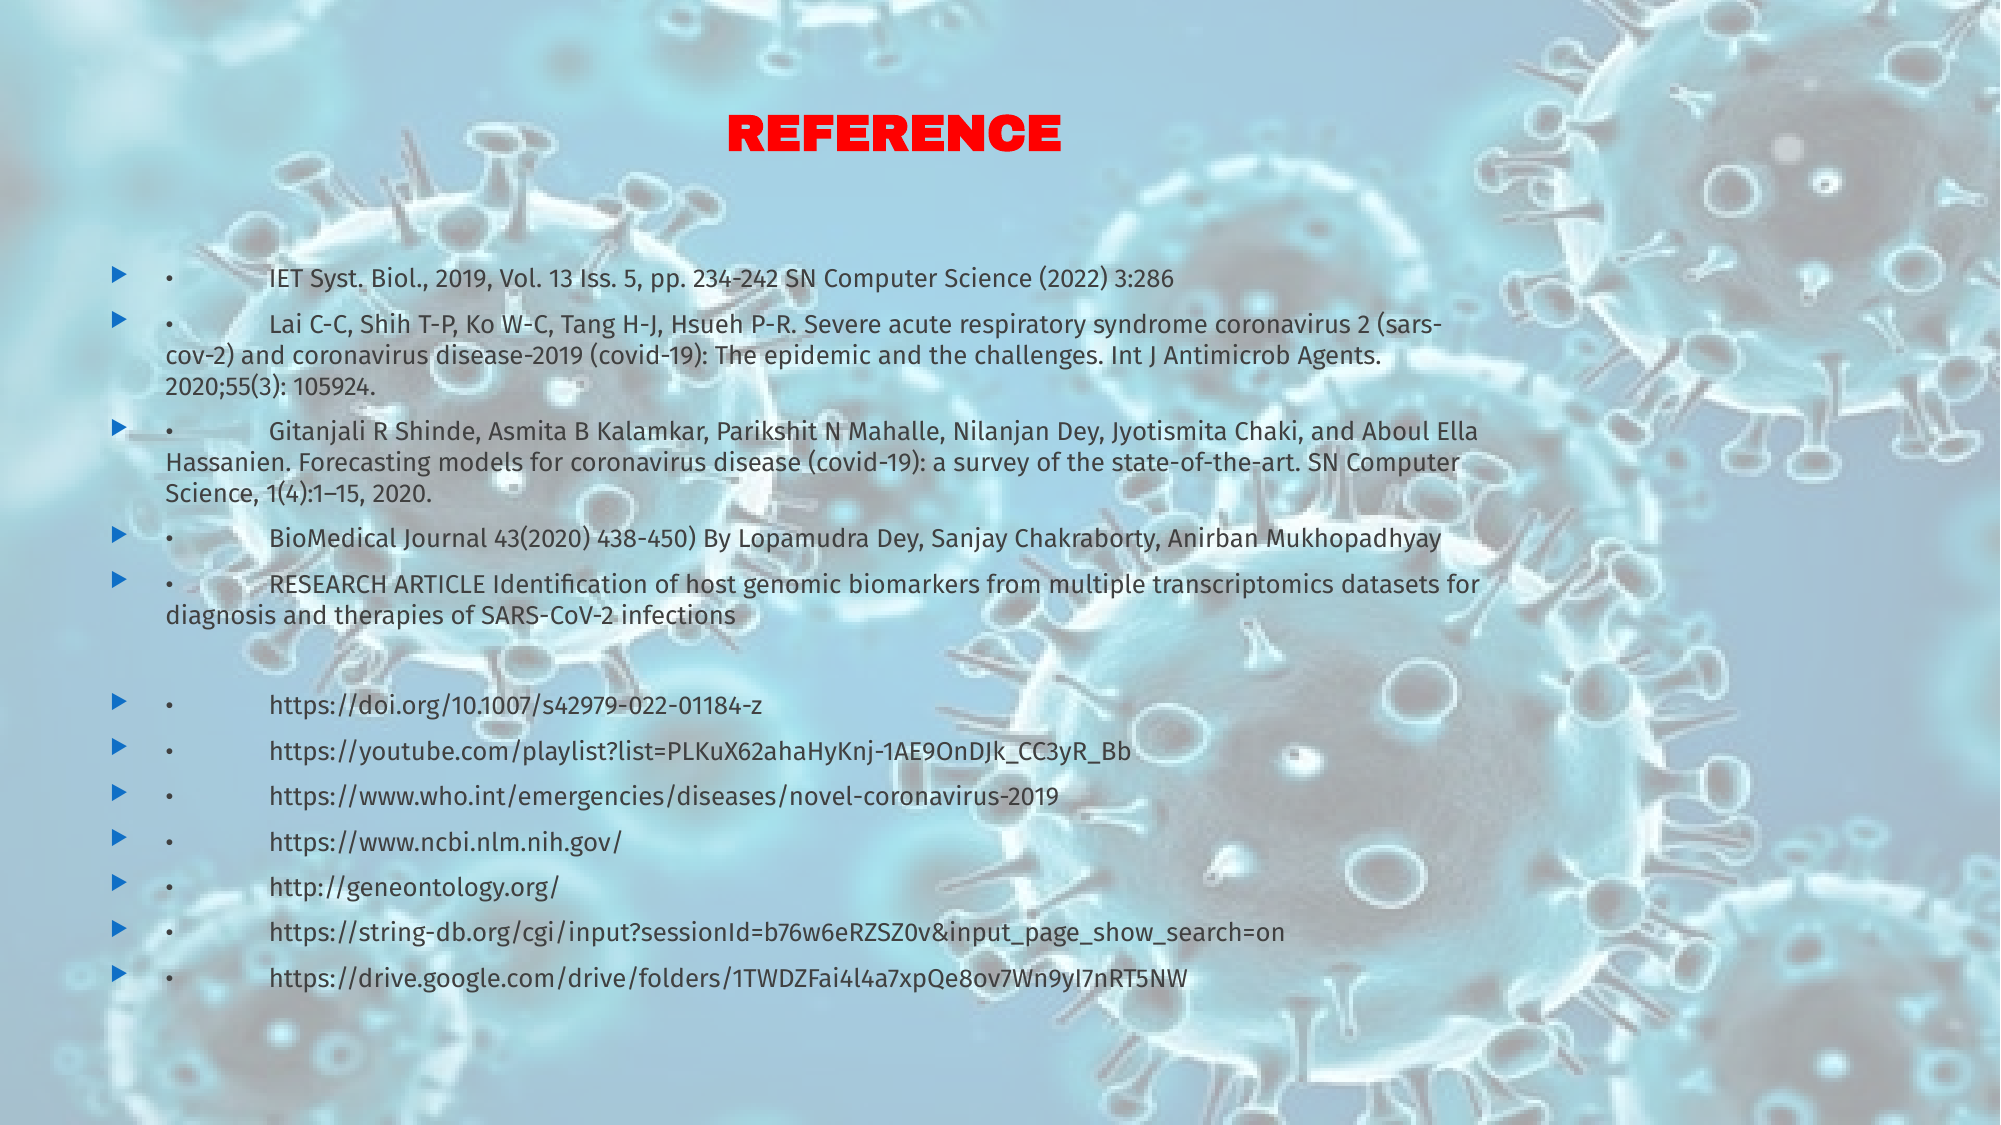

# REFERENCE
•	IET Syst. Biol., 2019, Vol. 13 Iss. 5, pp. 234-242 SN Computer Science (2022) 3:286
•	Lai C-C, Shih T-P, Ko W-C, Tang H-J, Hsueh P-R. Severe acute respiratory syndrome coronavirus 2 (sars-cov-2) and coronavirus disease-2019 (covid-19): The epidemic and the challenges. Int J Antimicrob Agents. 2020;55(3): 105924.
•	Gitanjali R Shinde, Asmita B Kalamkar, Parikshit N Mahalle, Nilanjan Dey, Jyotismita Chaki, and Aboul Ella Hassanien. Forecasting models for coronavirus disease (covid-19): a survey of the state-of-the-art. SN Computer Science, 1(4):1–15, 2020.
•	BioMedical Journal 43(2020) 438-450) By Lopamudra Dey, Sanjay Chakraborty, Anirban Mukhopadhyay
•	RESEARCH ARTICLE Identification of host genomic biomarkers from multiple transcriptomics datasets for diagnosis and therapies of SARS-CoV-2 infections

•	https://doi.org/10.1007/s42979-022-01184-z
•	https://youtube.com/playlist?list=PLKuX62ahaHyKnj-1AE9OnDJk_CC3yR_Bb
•	https://www.who.int/emergencies/diseases/novel-coronavirus-2019
•	https://www.ncbi.nlm.nih.gov/
•	http://geneontology.org/
•	https://string-db.org/cgi/input?sessionId=b76w6eRZSZ0v&input_page_show_search=on
•	https://drive.google.com/drive/folders/1TWDZFai4l4a7xpQe8ov7Wn9yI7nRT5NW